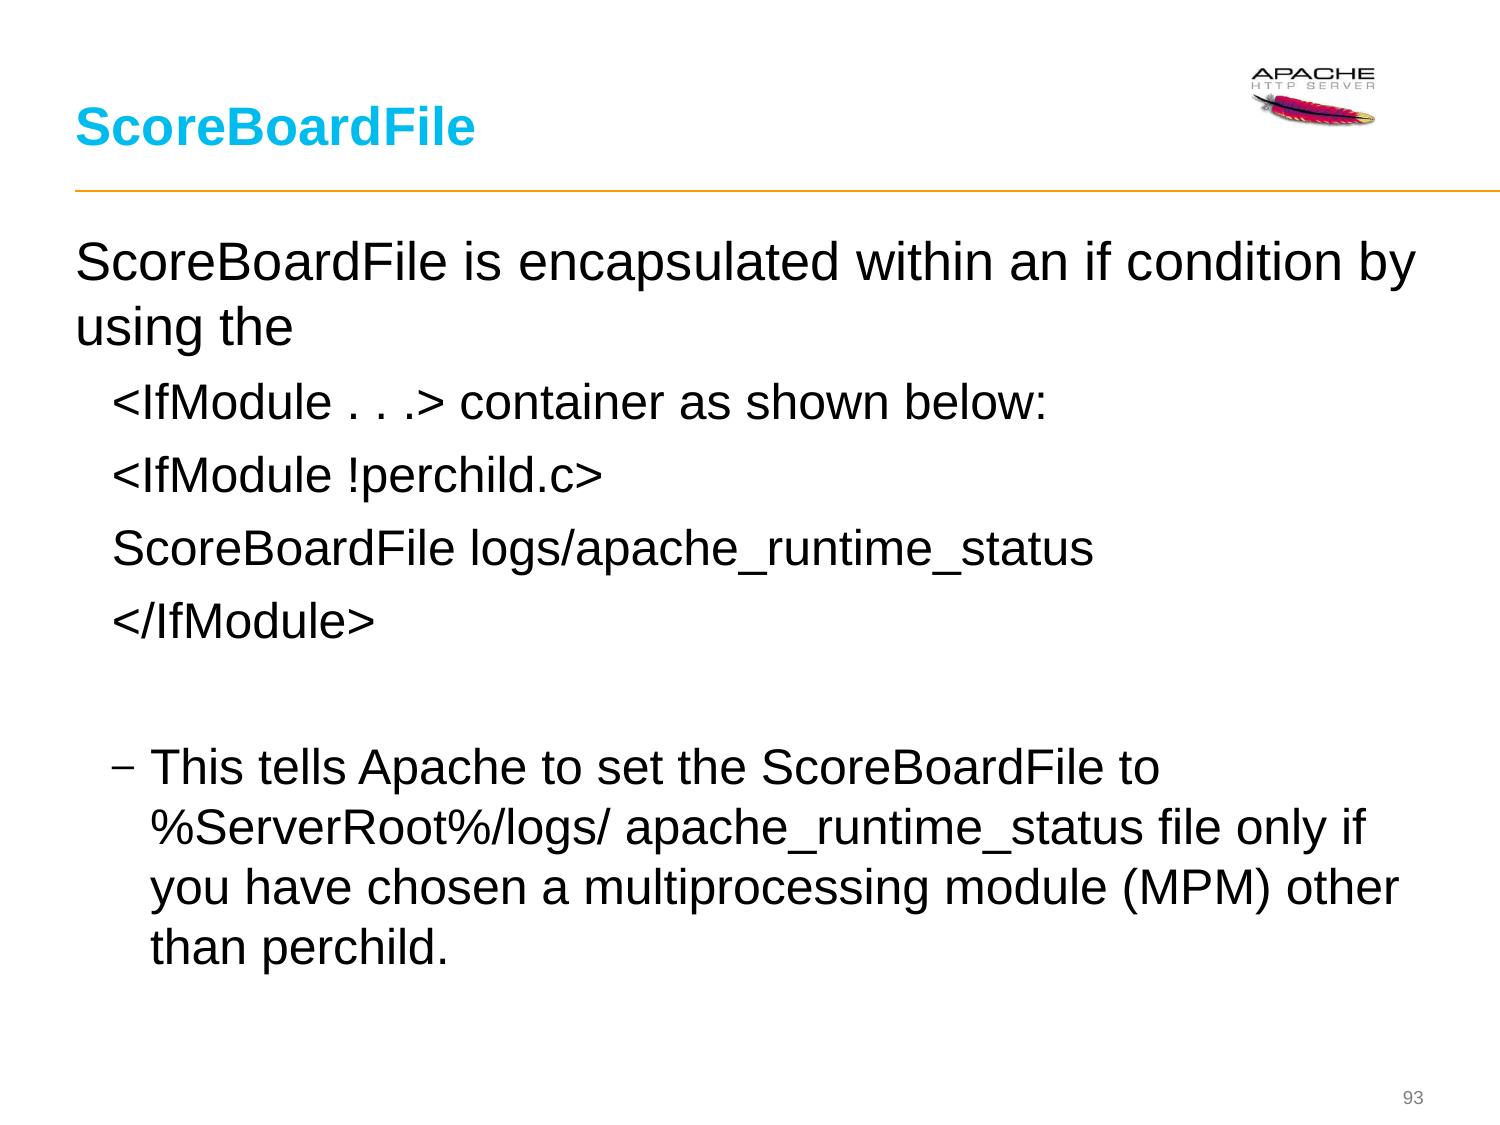

# ScoreBoardFile
ScoreBoardFile is encapsulated within an if condition by using the
<IfModule . . .> container as shown below:
<IfModule !perchild.c>
ScoreBoardFile logs/apache_runtime_status
</IfModule>

This tells Apache to set the ScoreBoardFile to %ServerRoot%/logs/ apache_runtime_status file only if you have chosen a multiprocessing module (MPM) other than perchild.